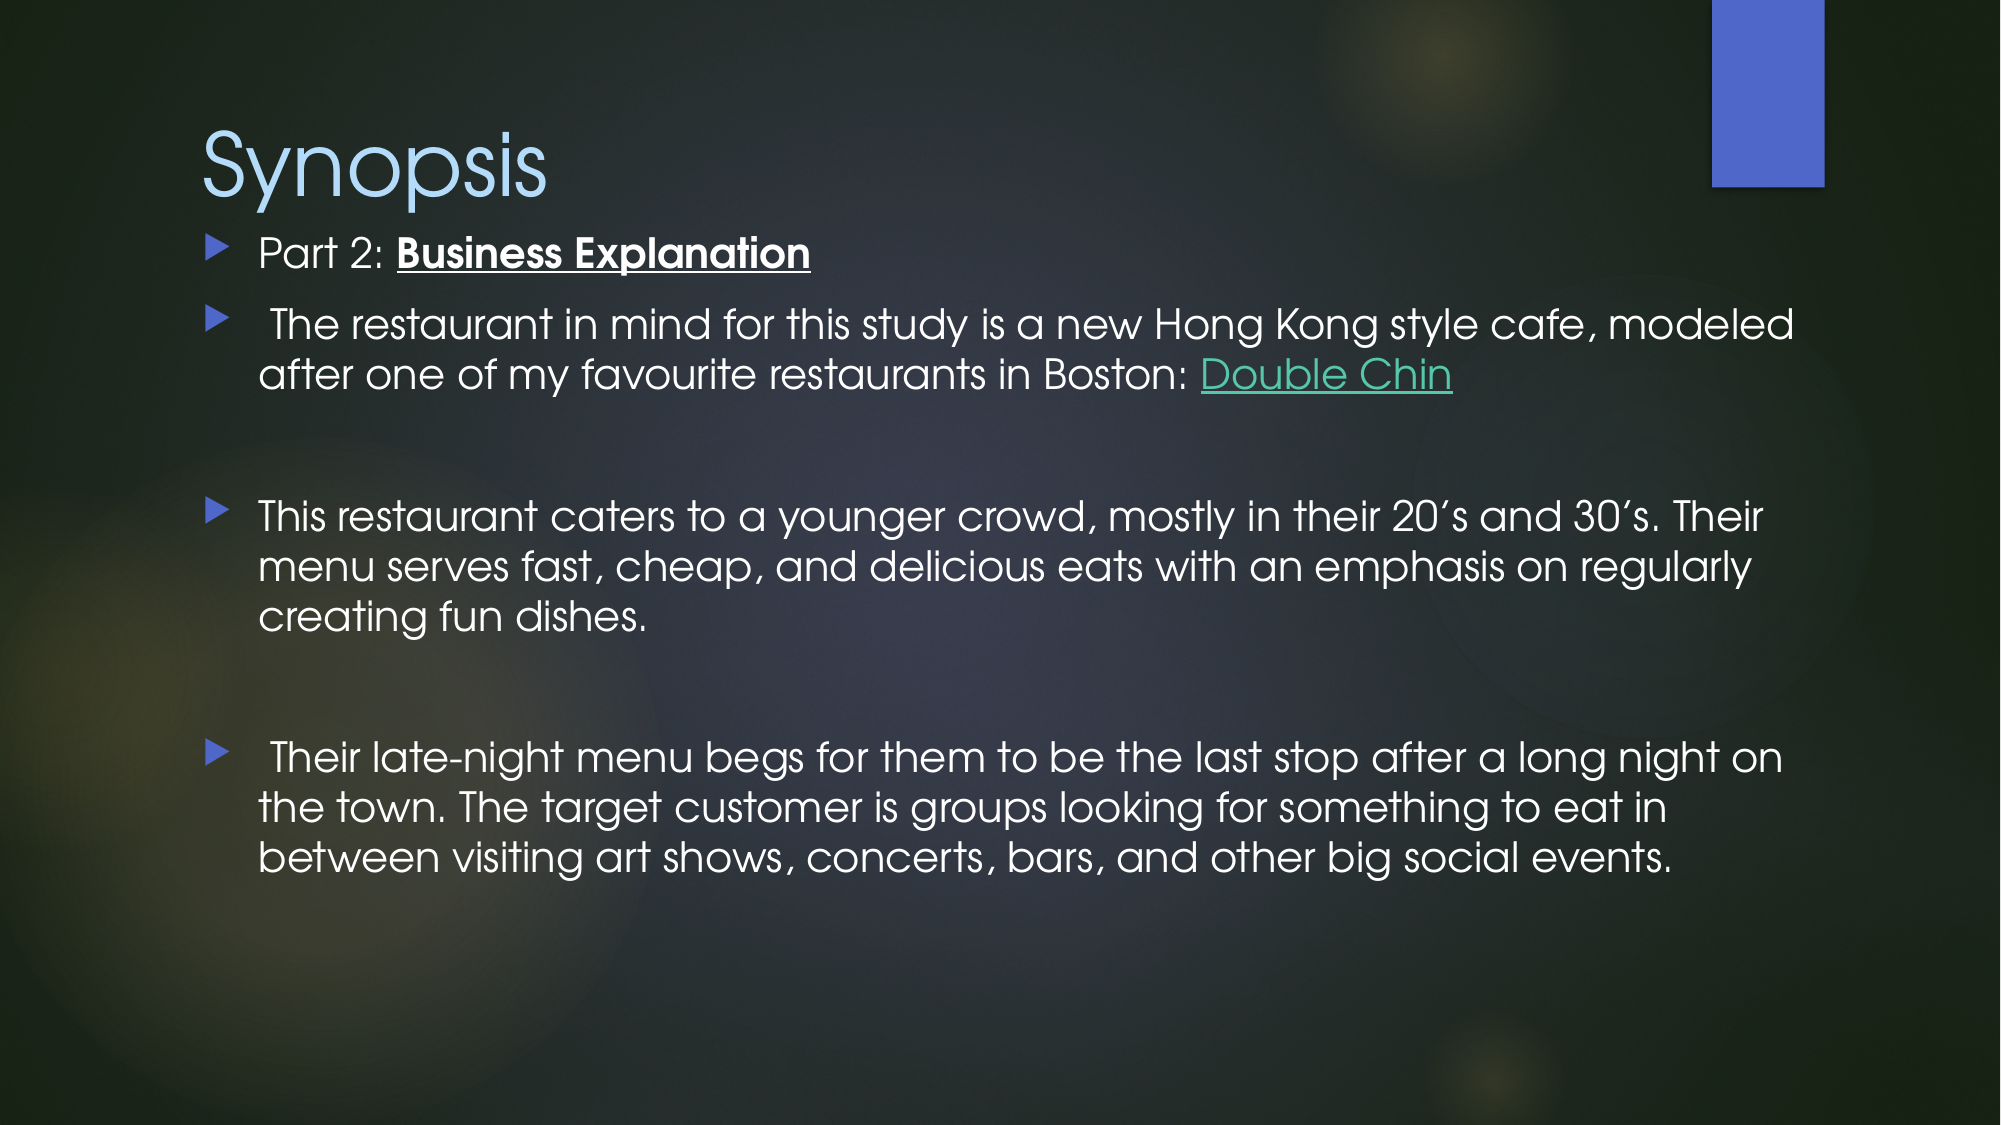

# Synopsis
Part 2: Business Explanation
 The restaurant in mind for this study is a new Hong Kong style cafe, modeled after one of my favourite restaurants in Boston: Double Chin

This restaurant caters to a younger crowd, mostly in their 20’s and 30’s. Their menu serves fast, cheap, and delicious eats with an emphasis on regularly creating fun dishes.

 Their late-night menu begs for them to be the last stop after a long night on the town. The target customer is groups looking for something to eat in between visiting art shows, concerts, bars, and other big social events.